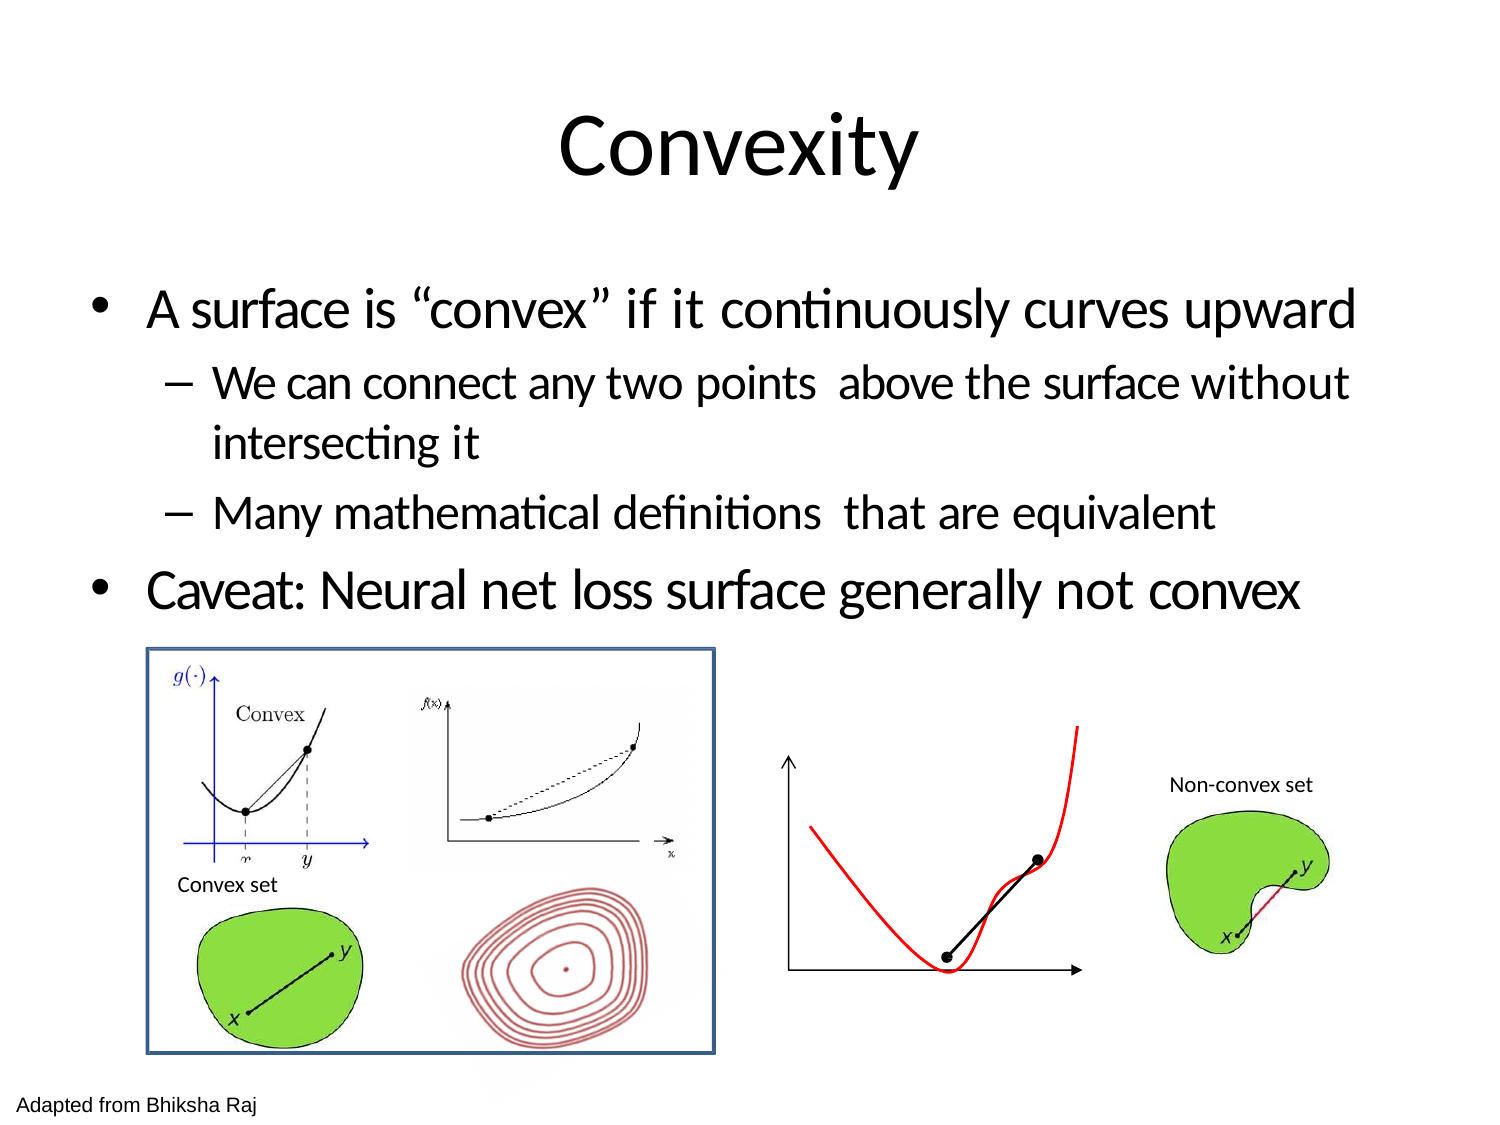

# Convexity
A surface is “convex” if it continuously curves upward
We can connect any two points  above the surface without  intersecting it
Many mathematical definitions  that are equivalent
Caveat: Neural net loss surface generally not convex

Non-convex set
Convex set
Adapted from Bhiksha Raj